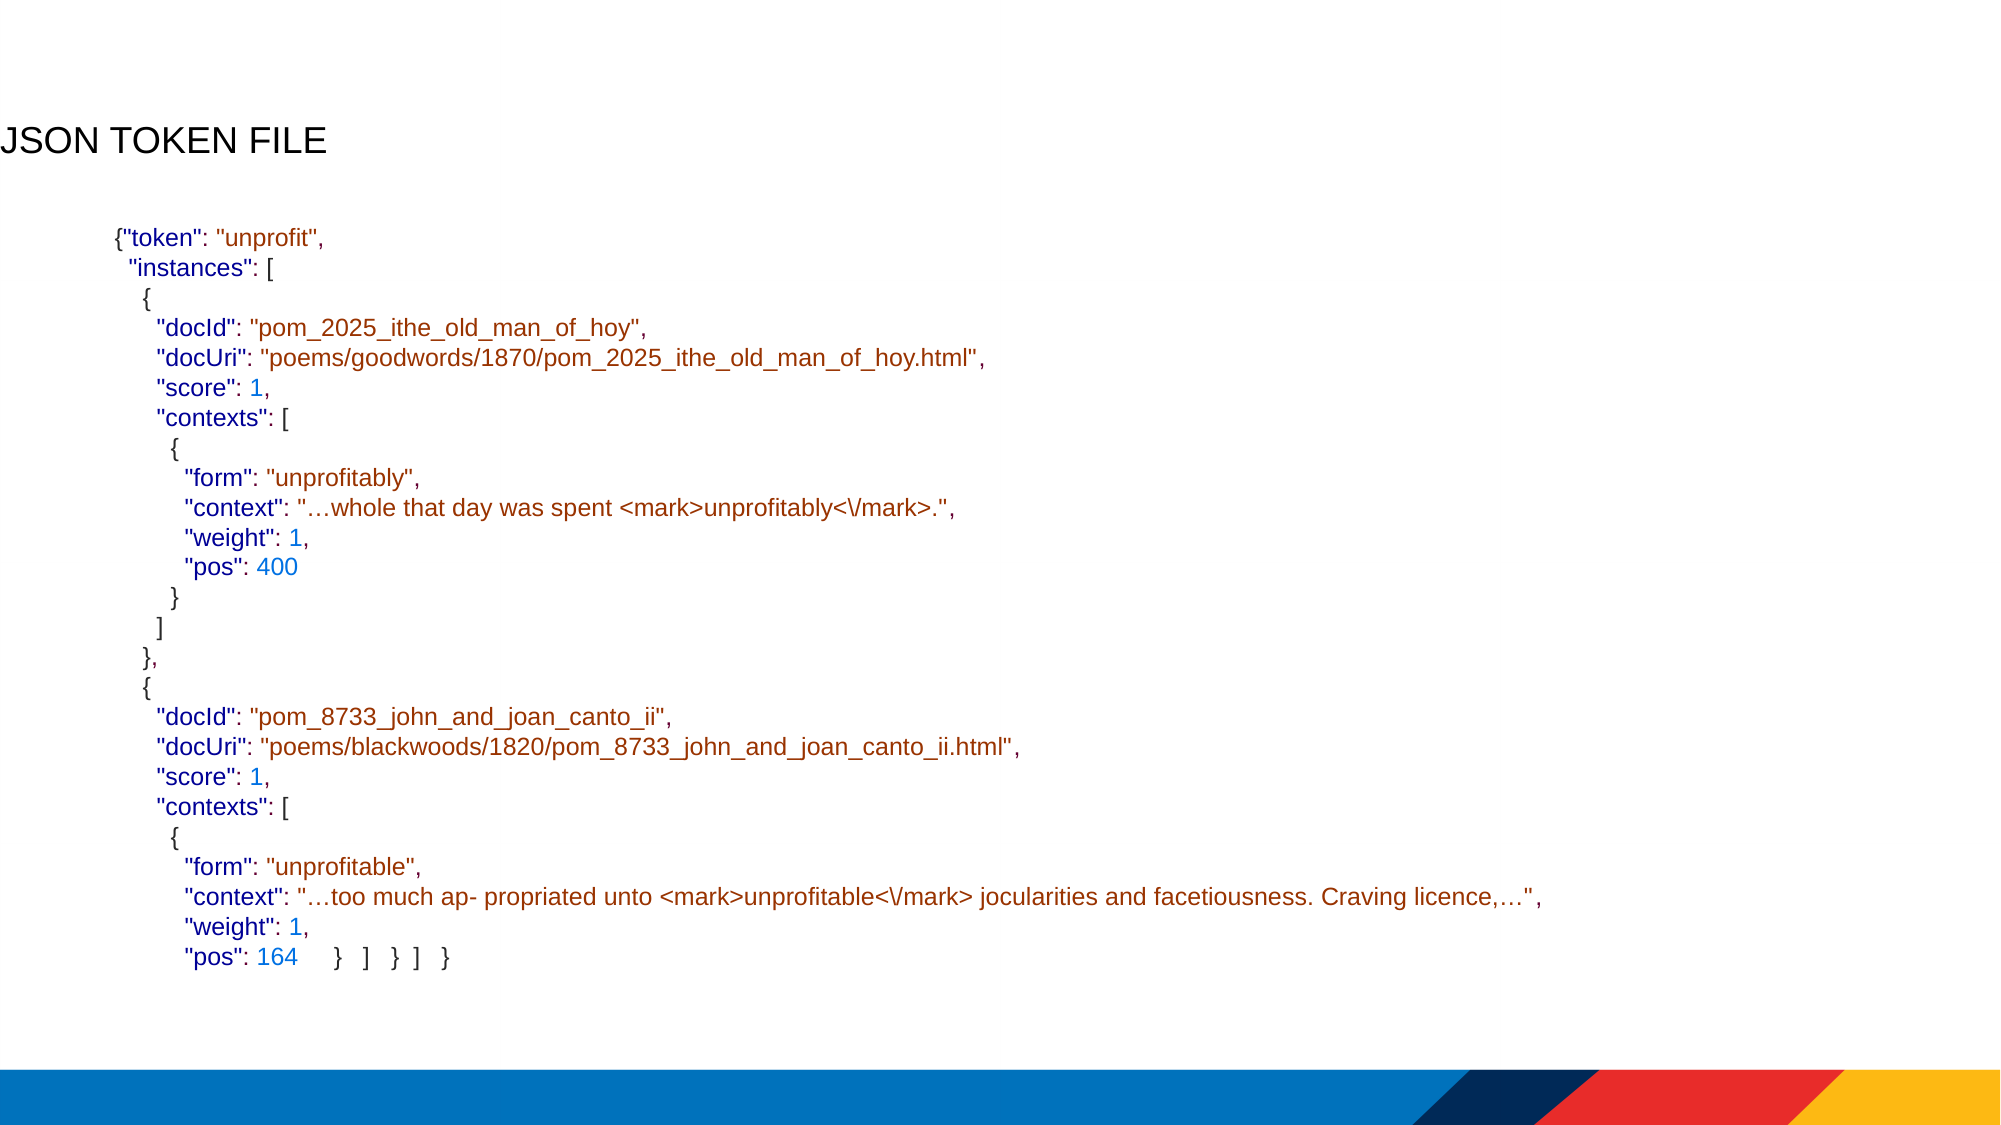

JSON token file
{"token": "unprofit",
  "instances": [
    {
      "docId": "pom_2025_ithe_old_man_of_hoy",
      "docUri": "poems/goodwords/1870/pom_2025_ithe_old_man_of_hoy.html",
      "score": 1,
      "contexts": [
        {
          "form": "unprofitably",
          "context": "…whole that day was spent <mark>unprofitably<\/mark>.",
          "weight": 1,
          "pos": 400
        }
      ]
    },
    {
      "docId": "pom_8733_john_and_joan_canto_ii",
      "docUri": "poems/blackwoods/1820/pom_8733_john_and_joan_canto_ii.html",
      "score": 1,
      "contexts": [
        {
          "form": "unprofitable",
          "context": "…too much ap- propriated unto <mark>unprofitable<\/mark> jocularities and facetiousness. Craving licence,…",
          "weight": 1,
          "pos": 164     }   ]   }  ]   }